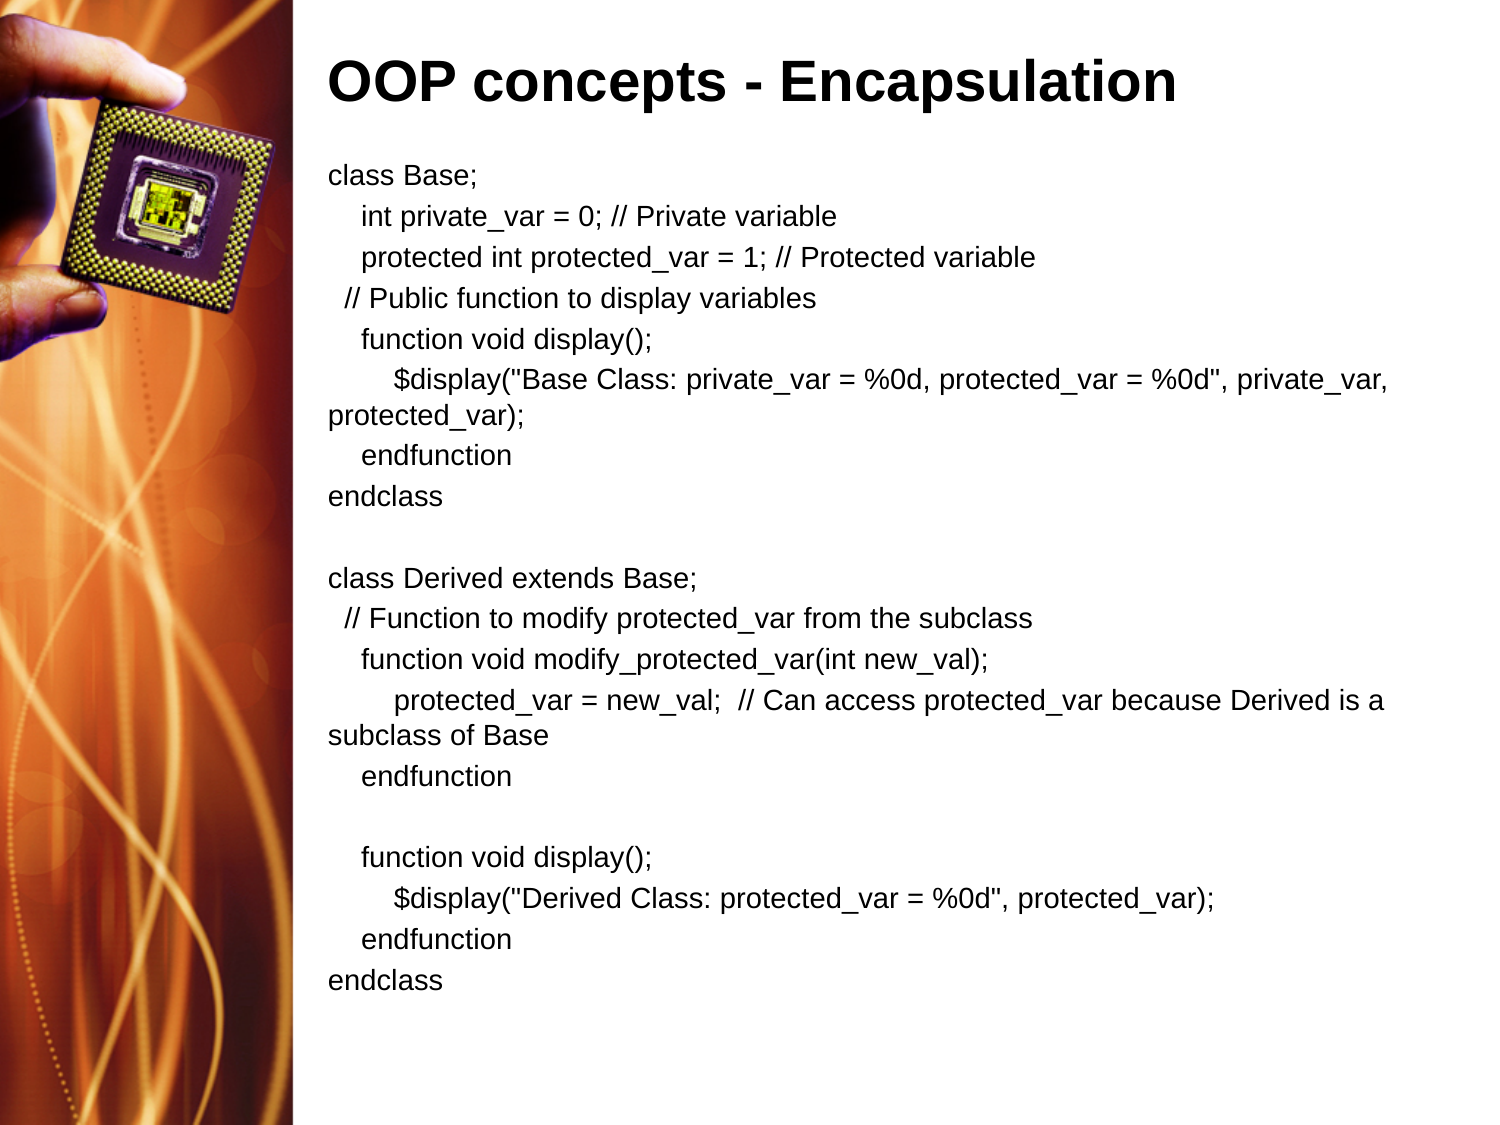

# OOP concepts - Encapsulation
class Base;
    int private_var = 0; // Private variable
    protected int protected_var = 1; // Protected variable
  // Public function to display variables
    function void display();
        $display("Base Class: private_var = %0d, protected_var = %0d", private_var, protected_var);
    endfunction
endclass

class Derived extends Base;
  // Function to modify protected_var from the subclass
    function void modify_protected_var(int new_val);
        protected_var = new_val;  // Can access protected_var because Derived is a subclass of Base
    endfunction

    function void display();
        $display("Derived Class: protected_var = %0d", protected_var);
    endfunction
endclass